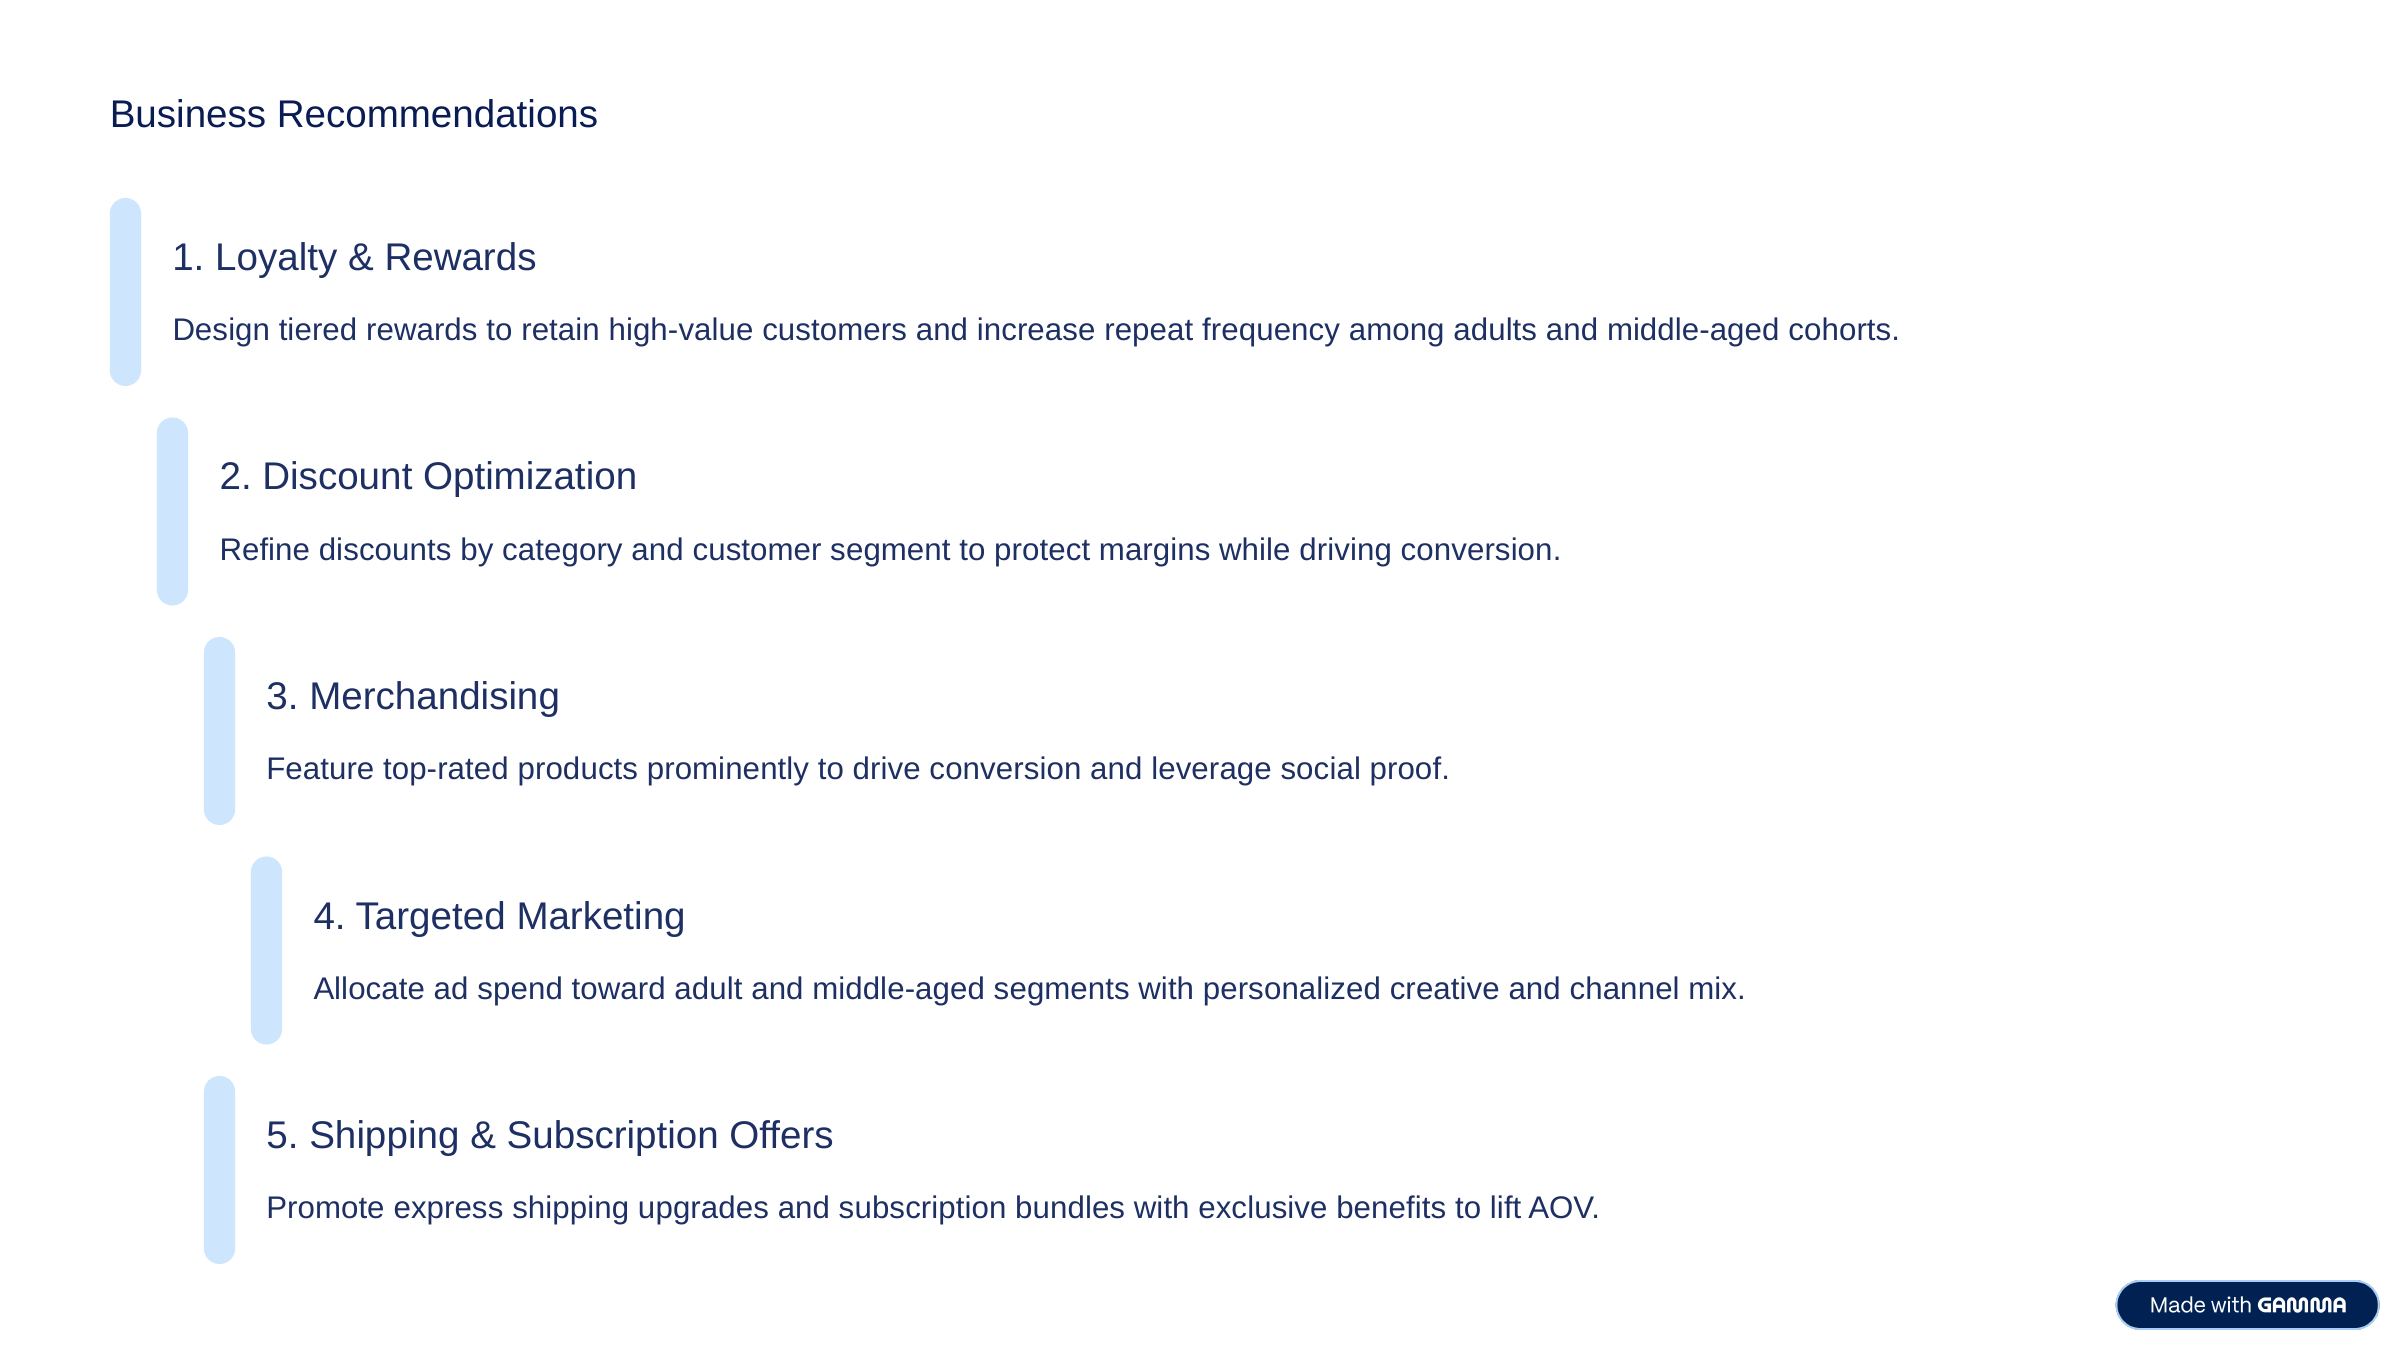

Business Recommendations

1. Loyalty & Rewards
Design tiered rewards to retain high-value customers and increase repeat frequency among adults and middle-aged cohorts.

2. Discount Optimization
Refine discounts by category and customer segment to protect margins while driving conversion.

3. Merchandising
Feature top-rated products prominently to drive conversion and leverage social proof.

4. Targeted Marketing
Allocate ad spend toward adult and middle-aged segments with personalized creative and channel mix.

5. Shipping & Subscription Offers
Promote express shipping upgrades and subscription bundles with exclusive benefits to lift AOV.